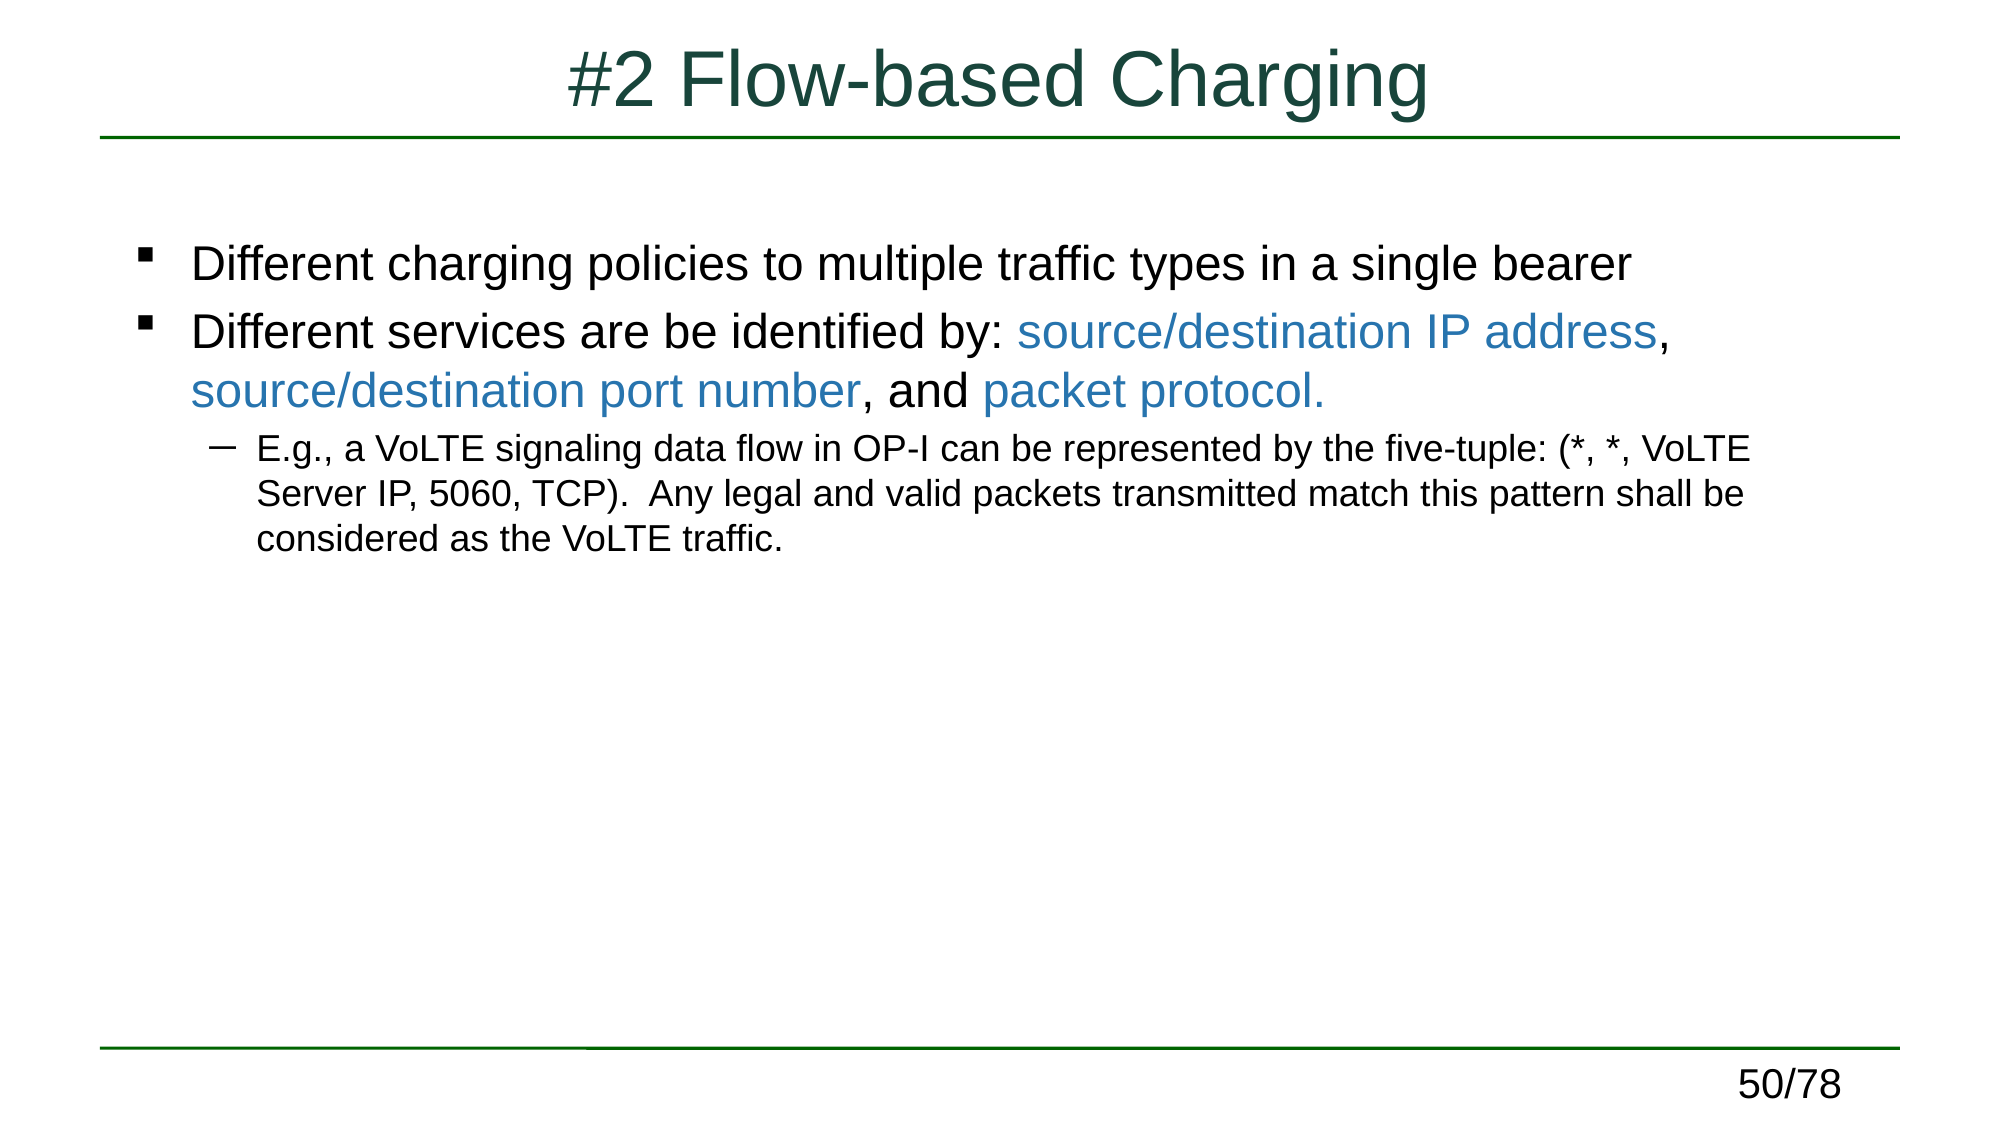

# #2 Flow-based Charging
Different charging policies to multiple traffic types in a single bearer
Different services are be identified by: source/destination IP address, source/destination port number, and packet protocol.
E.g., a VoLTE signaling data flow in OP-I can be represented by the five-tuple: (*, *, VoLTE Server IP, 5060, TCP).  Any legal and valid packets transmitted match this pattern shall be considered as the VoLTE traffic.